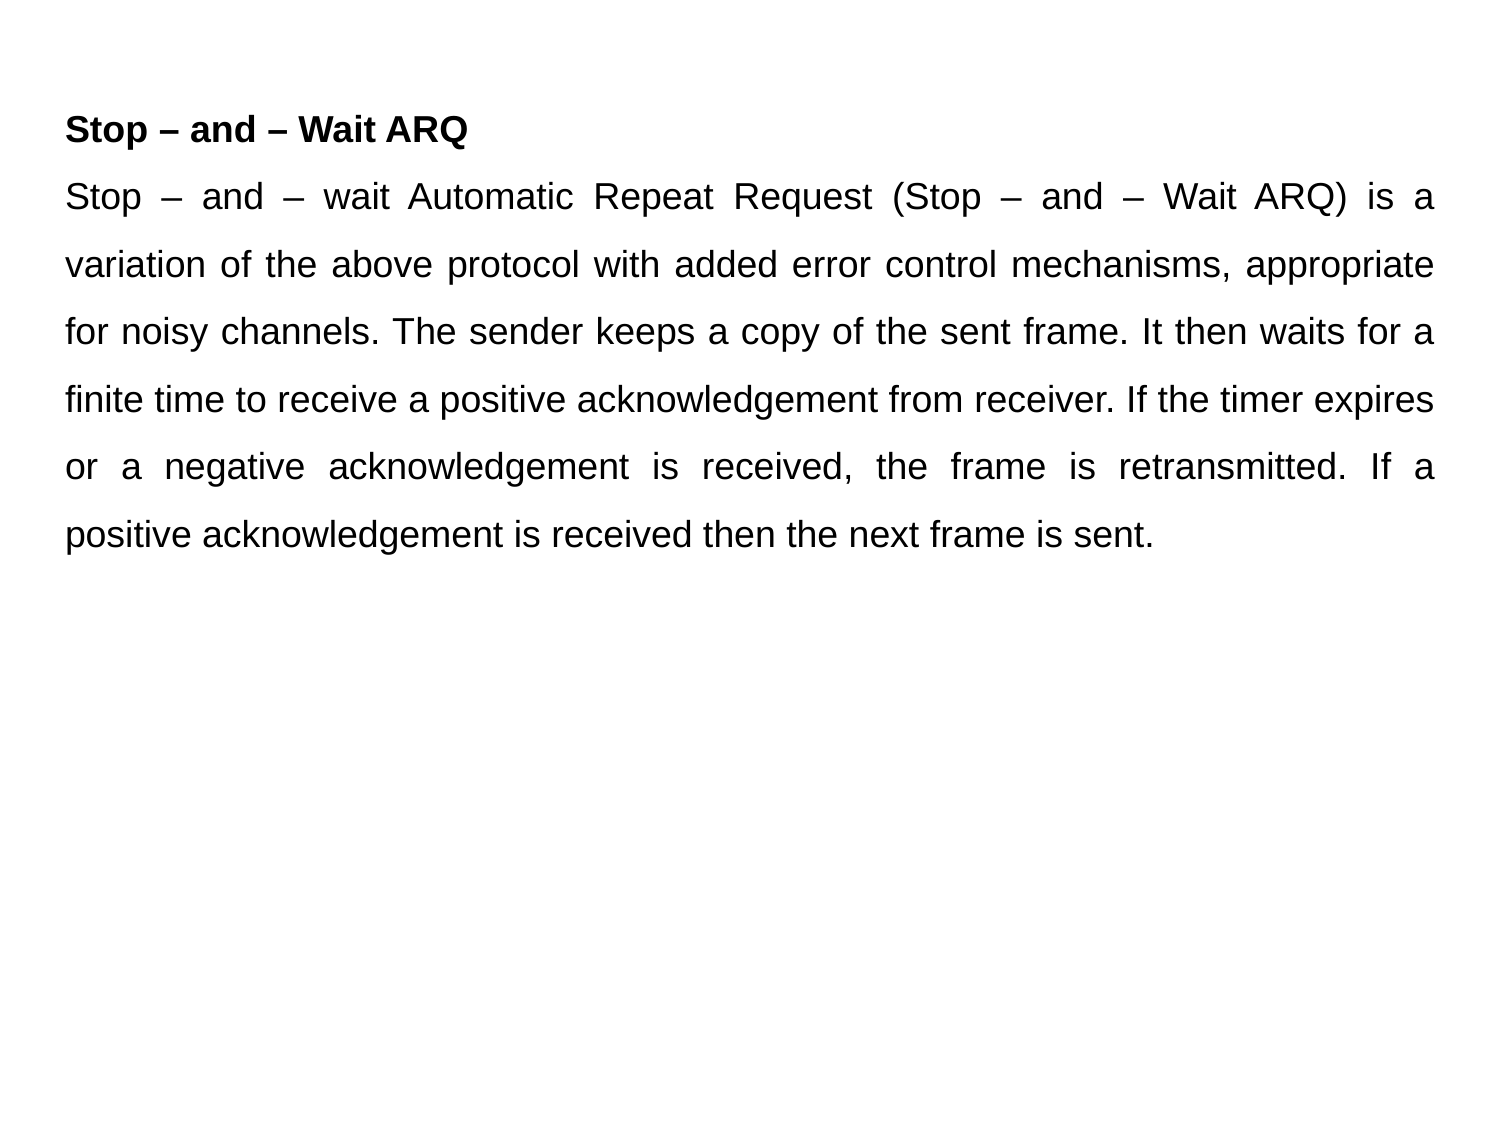

Stop – and – Wait ARQ
Stop – and – wait Automatic Repeat Request (Stop – and – Wait ARQ) is a variation of the above protocol with added error control mechanisms, appropriate for noisy channels. The sender keeps a copy of the sent frame. It then waits for a finite time to receive a positive acknowledgement from receiver. If the timer expires or a negative acknowledgement is received, the frame is retransmitted. If a positive acknowledgement is received then the next frame is sent.